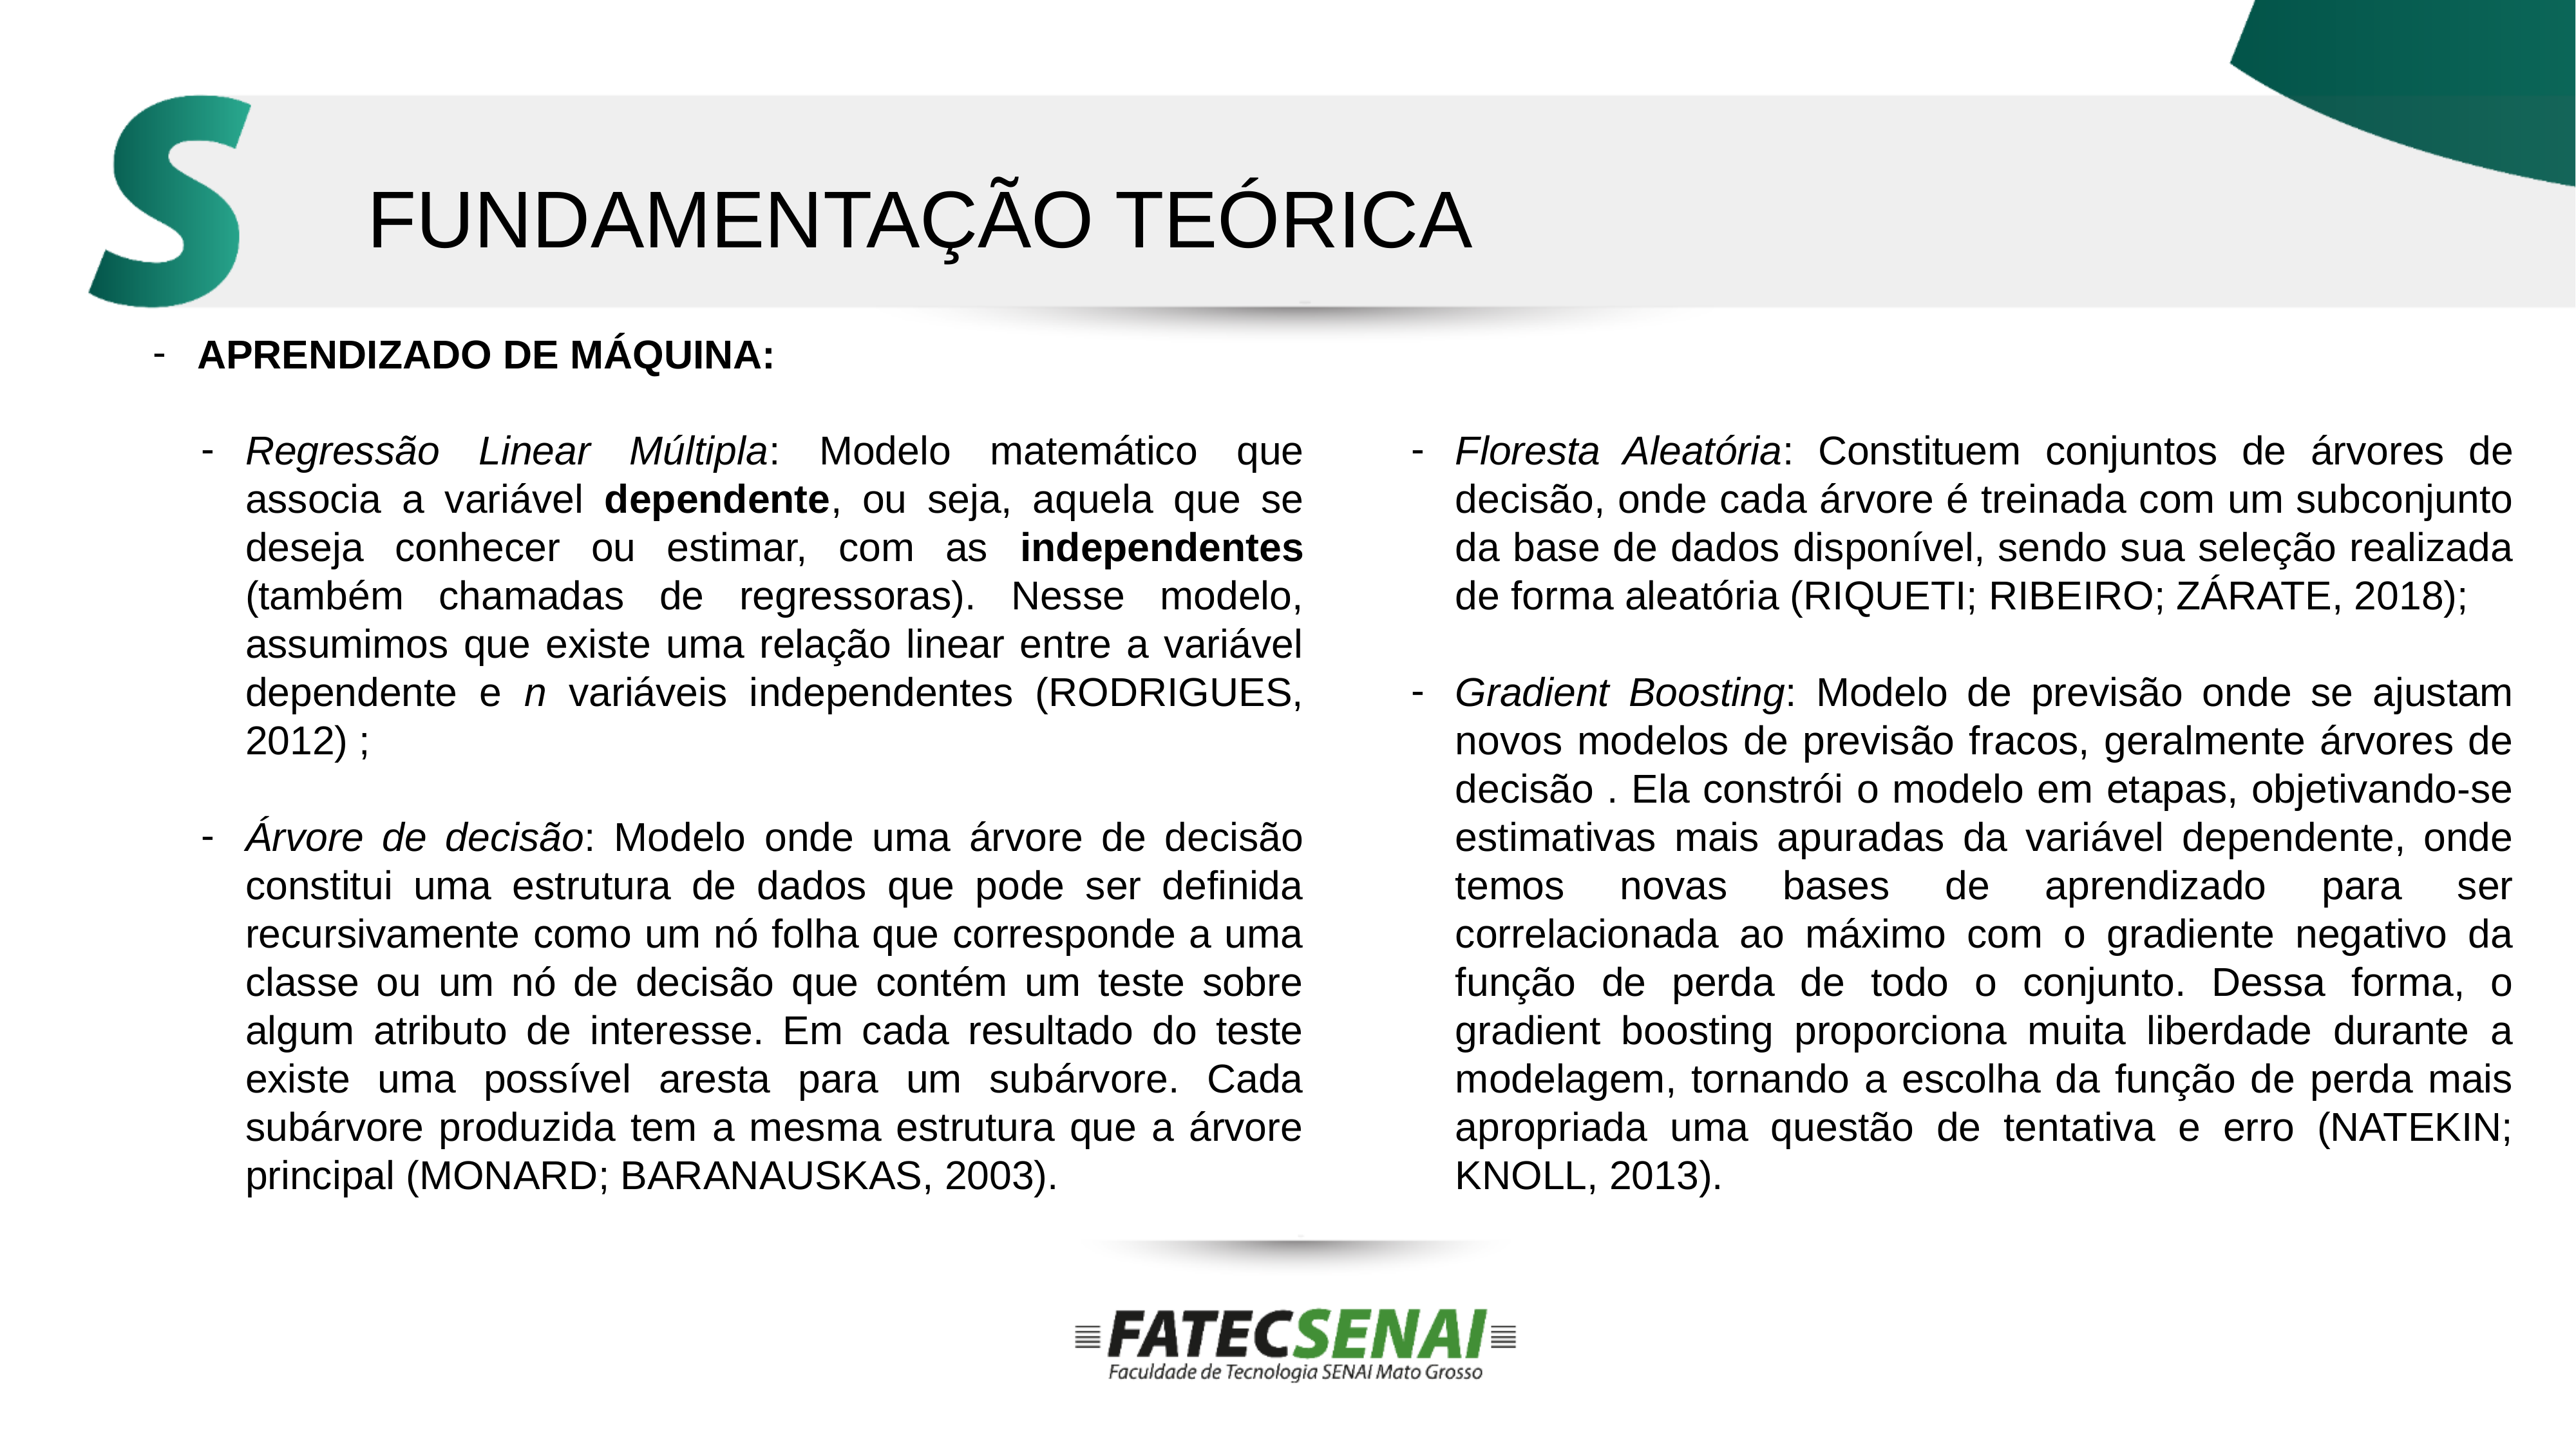

FUNDAMENTAÇÃO TEÓRICA

APRENDIZADO DE MÁQUINA:

Regressão Linear Múltipla: Modelo matemático que associa a variável dependente, ou seja, aquela que se deseja conhecer ou estimar, com as independentes (também chamadas de regressoras). Nesse modelo, assumimos que existe uma relação linear entre a variável dependente e n variáveis independentes (RODRIGUES, 2012) ;

Árvore de decisão: Modelo onde uma árvore de decisão constitui uma estrutura de dados que pode ser definida recursivamente como um nó folha que corresponde a uma classe ou um nó de decisão que contém um teste sobre algum atributo de interesse. Em cada resultado do teste existe uma possível aresta para um subárvore. Cada subárvore produzida tem a mesma estrutura que a árvore principal (MONARD; BARANAUSKAS, 2003).

Floresta Aleatória: Constituem conjuntos de árvores de decisão, onde cada árvore é treinada com um subconjunto da base de dados disponível, sendo sua seleção realizada de forma aleatória (RIQUETI; RIBEIRO; ZÁRATE, 2018);

Gradient Boosting: Modelo de previsão onde se ajustam novos modelos de previsão fracos, geralmente árvores de decisão . Ela constrói o modelo em etapas, objetivando-se estimativas mais apuradas da variável dependente, onde temos novas bases de aprendizado para ser correlacionada ao máximo com o gradiente negativo da função de perda de todo o conjunto. Dessa forma, o gradient boosting proporciona muita liberdade durante a modelagem, tornando a escolha da função de perda mais apropriada uma questão de tentativa e erro (NATEKIN; KNOLL, 2013).